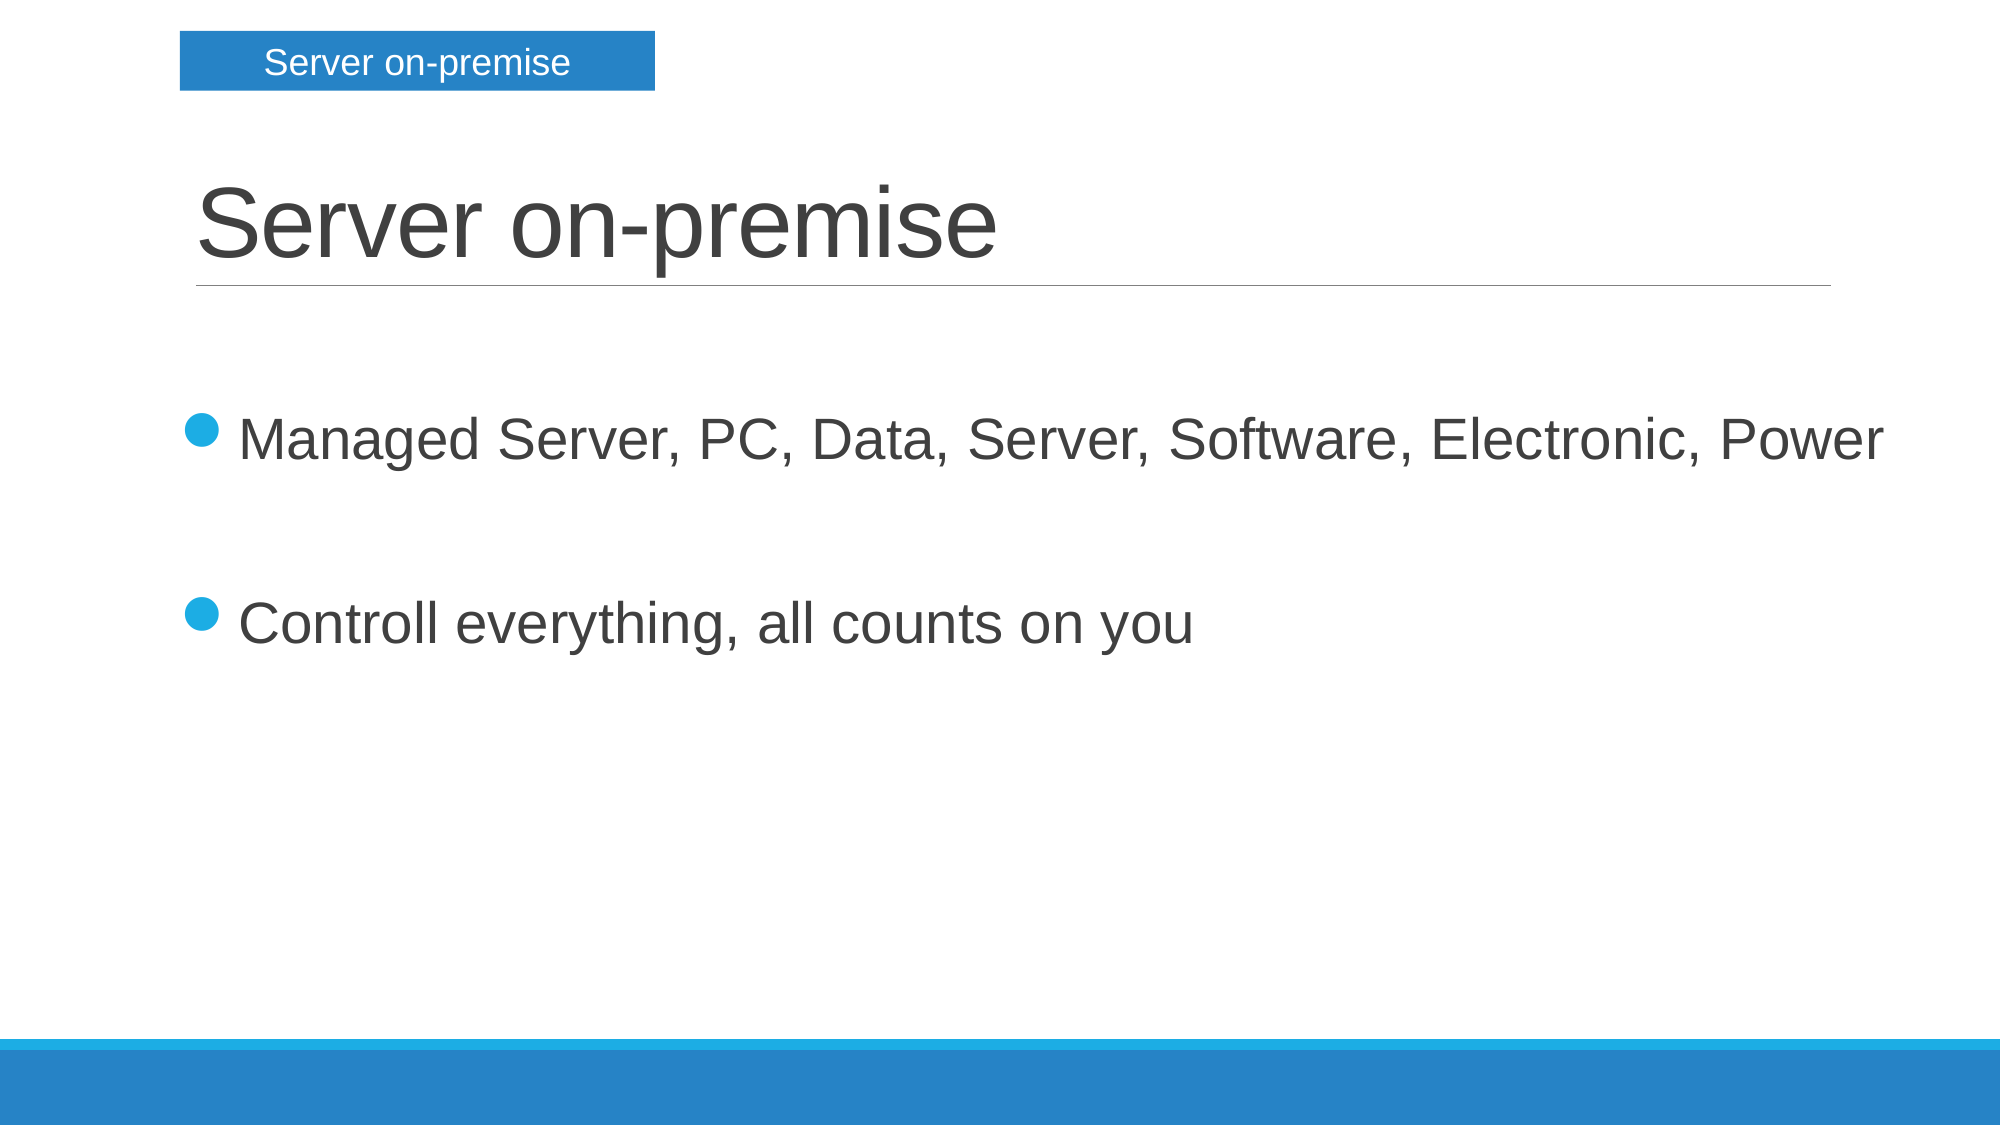

Server on-premise
# Server on-premise

Managed Server, PC, Data, Server, Software, Electronic, Power

Controll everything, all counts on you